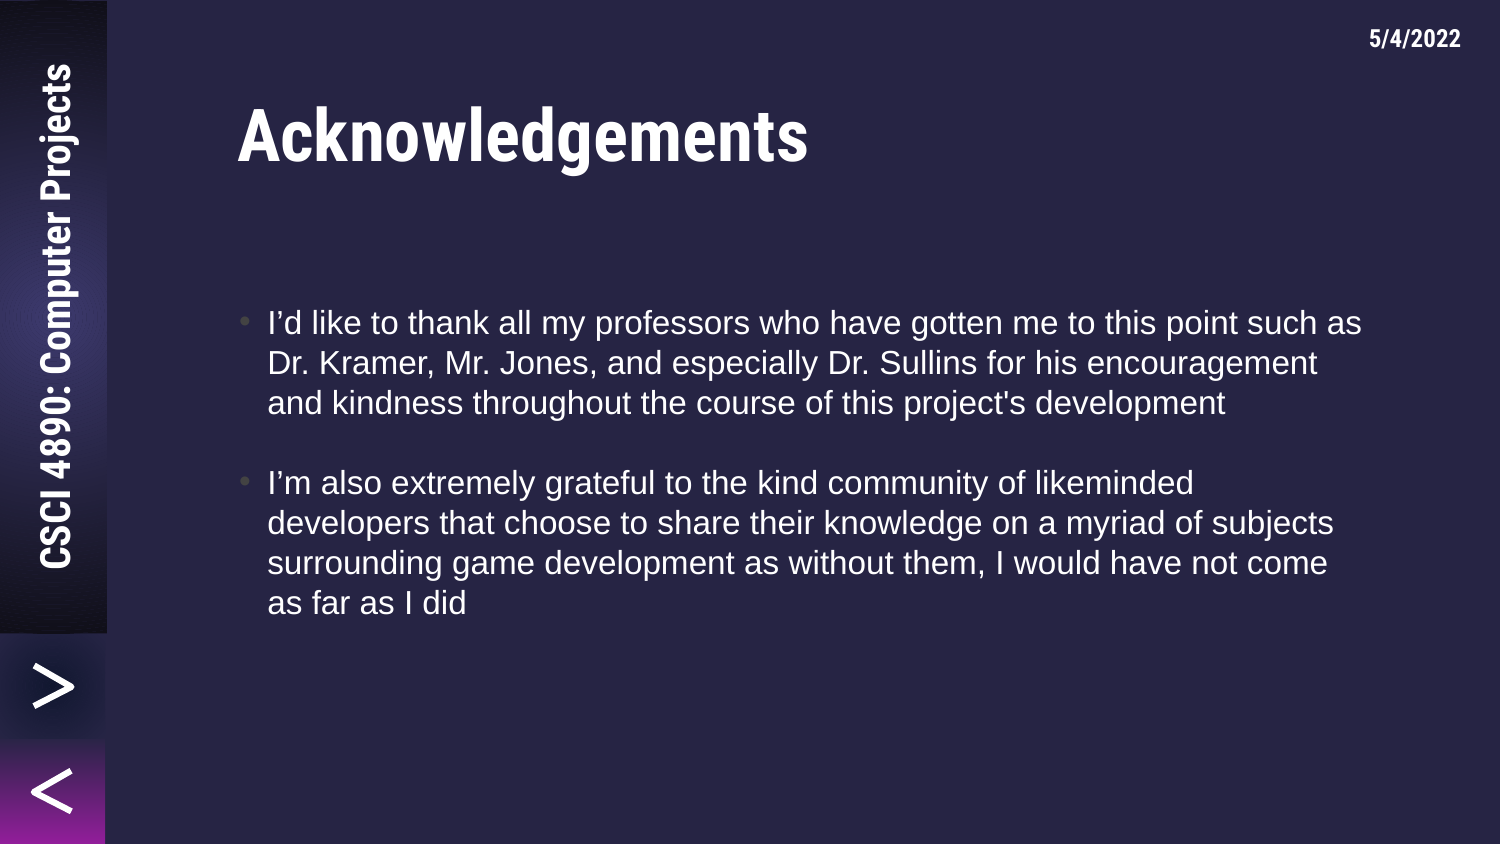

5/4/2022
# Acknowledgements

I’d like to thank all my professors who have gotten me to this point such as Dr. Kramer, Mr. Jones, and especially Dr. Sullins for his encouragement and kindness throughout the course of this project's development

I’m also extremely grateful to the kind community of likeminded developers that choose to share their knowledge on a myriad of subjects surrounding game development as without them, I would have not come as far as I did
CSCI 4890: Computer Projects